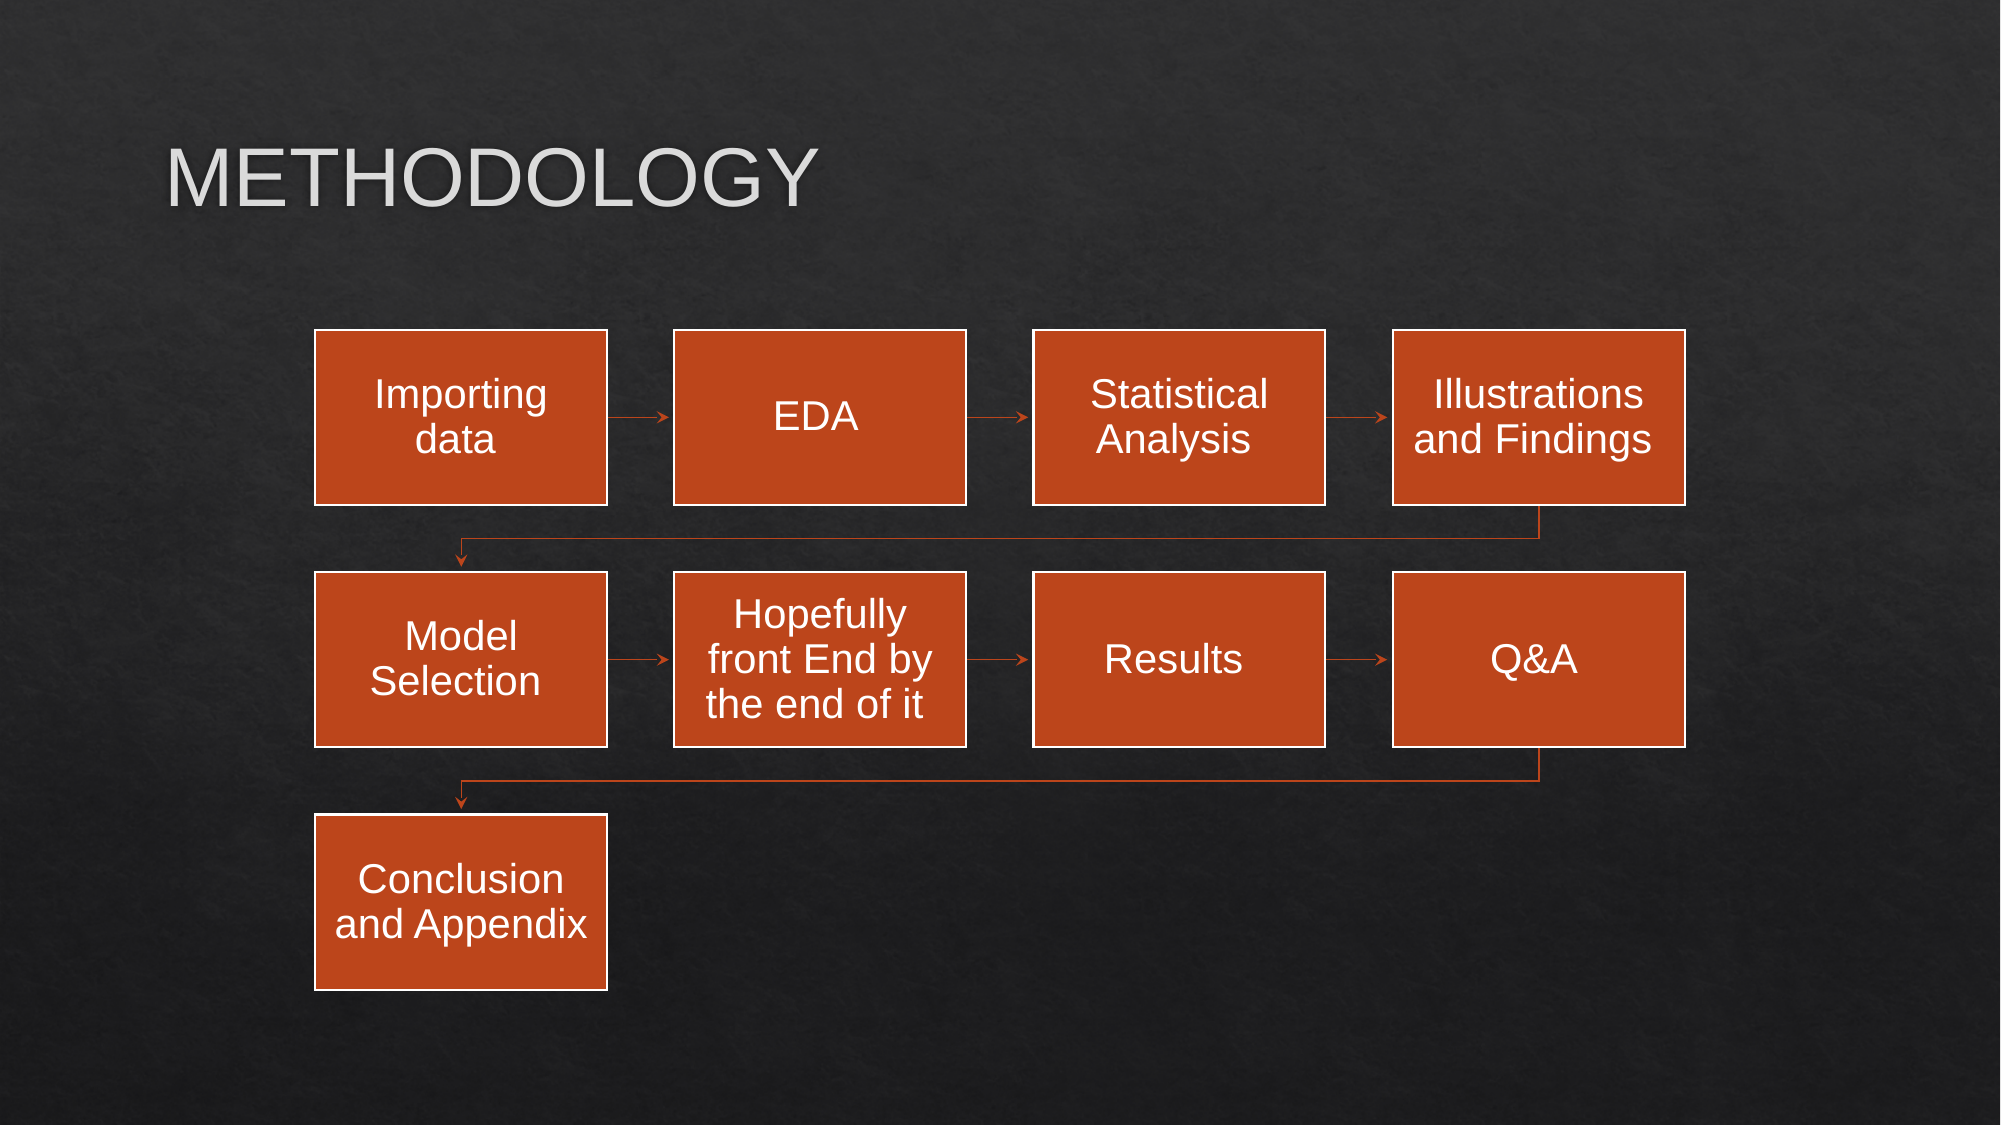

# METHODOLOGY

Importing data

EDA

Statistical Analysis

Illustrations and Findings

Model Selection

Hopefully front End by the end of it

Results

Q&A

Conclusion and Appendix